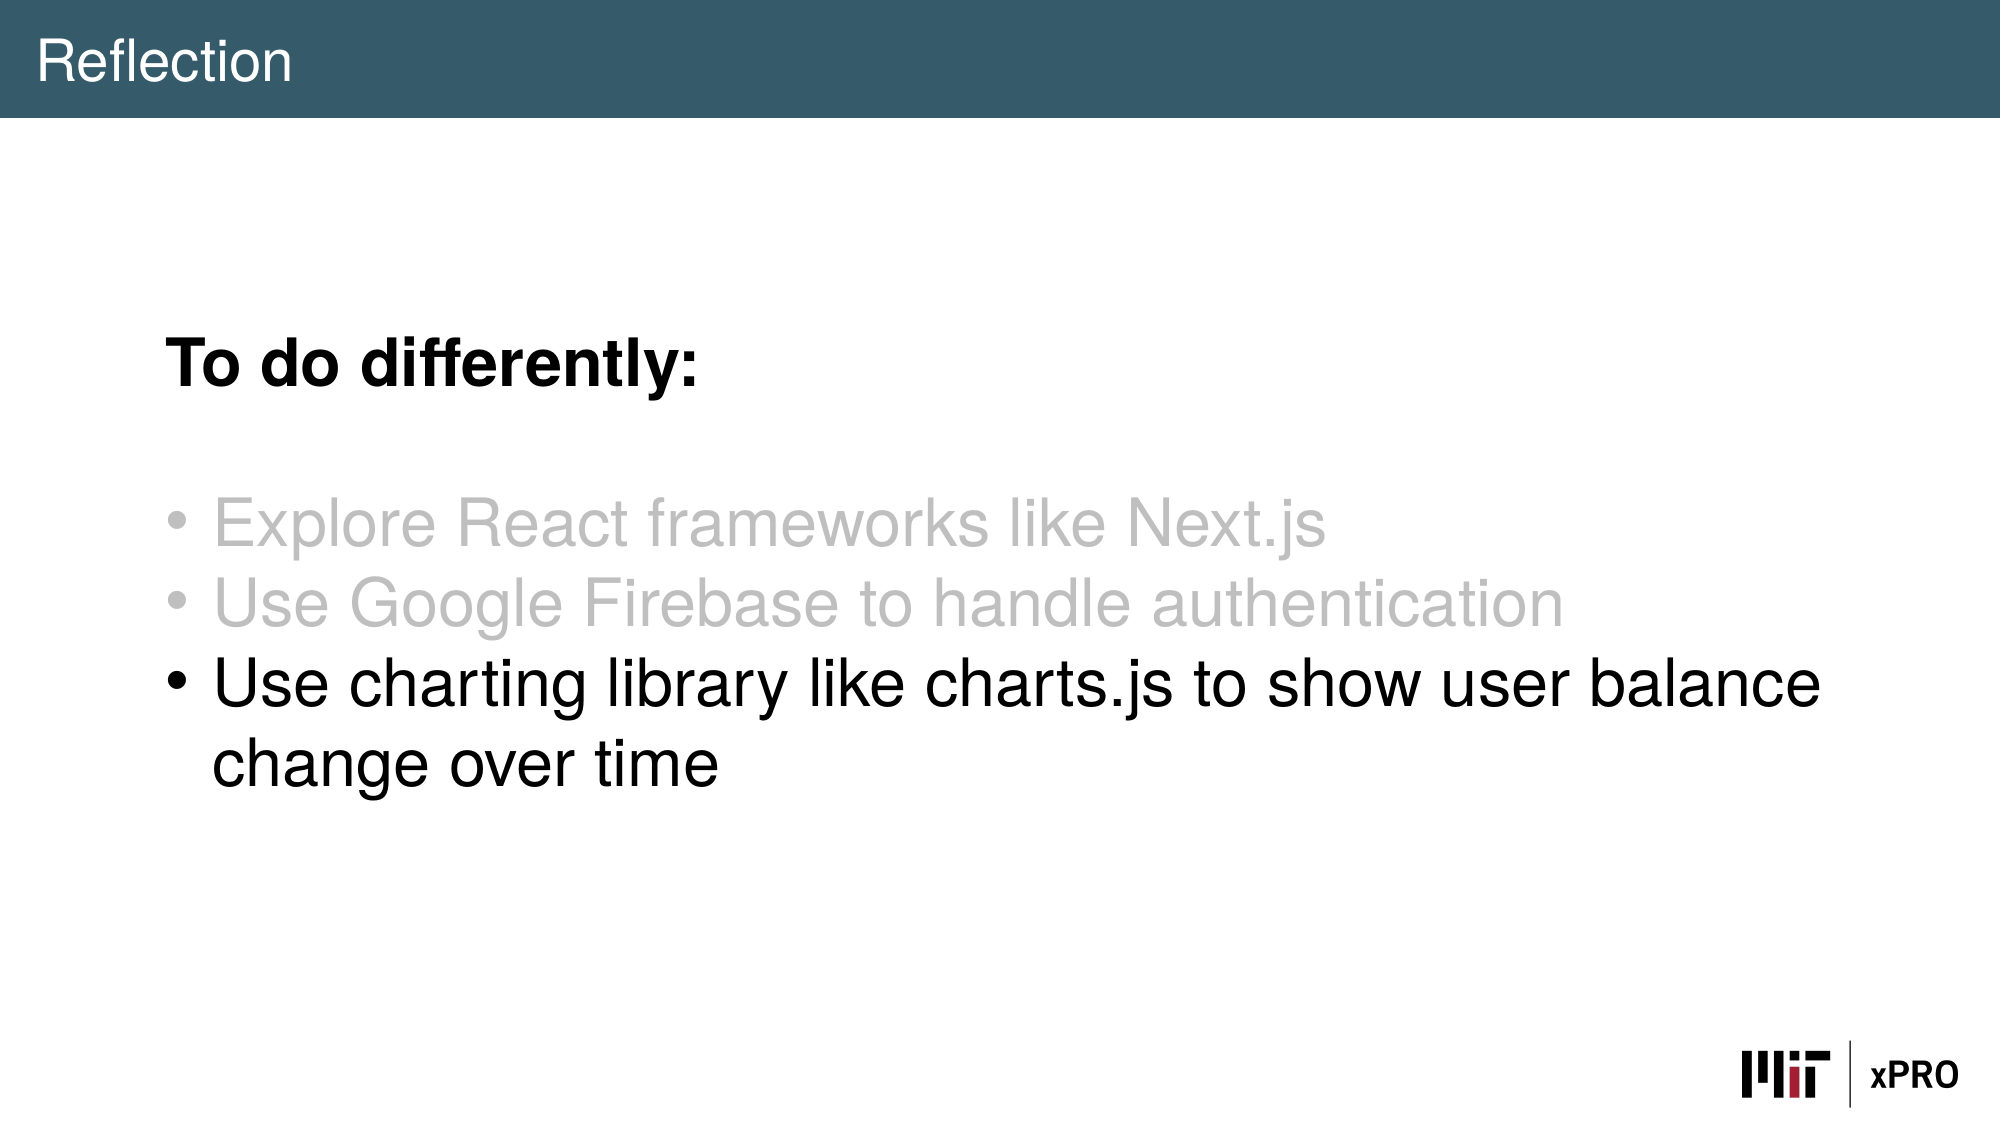

Reflection
To do differently:

Explore React frameworks like Next.js
Use Google Firebase to handle authentication
Use charting library like charts.js to show user balance change over time